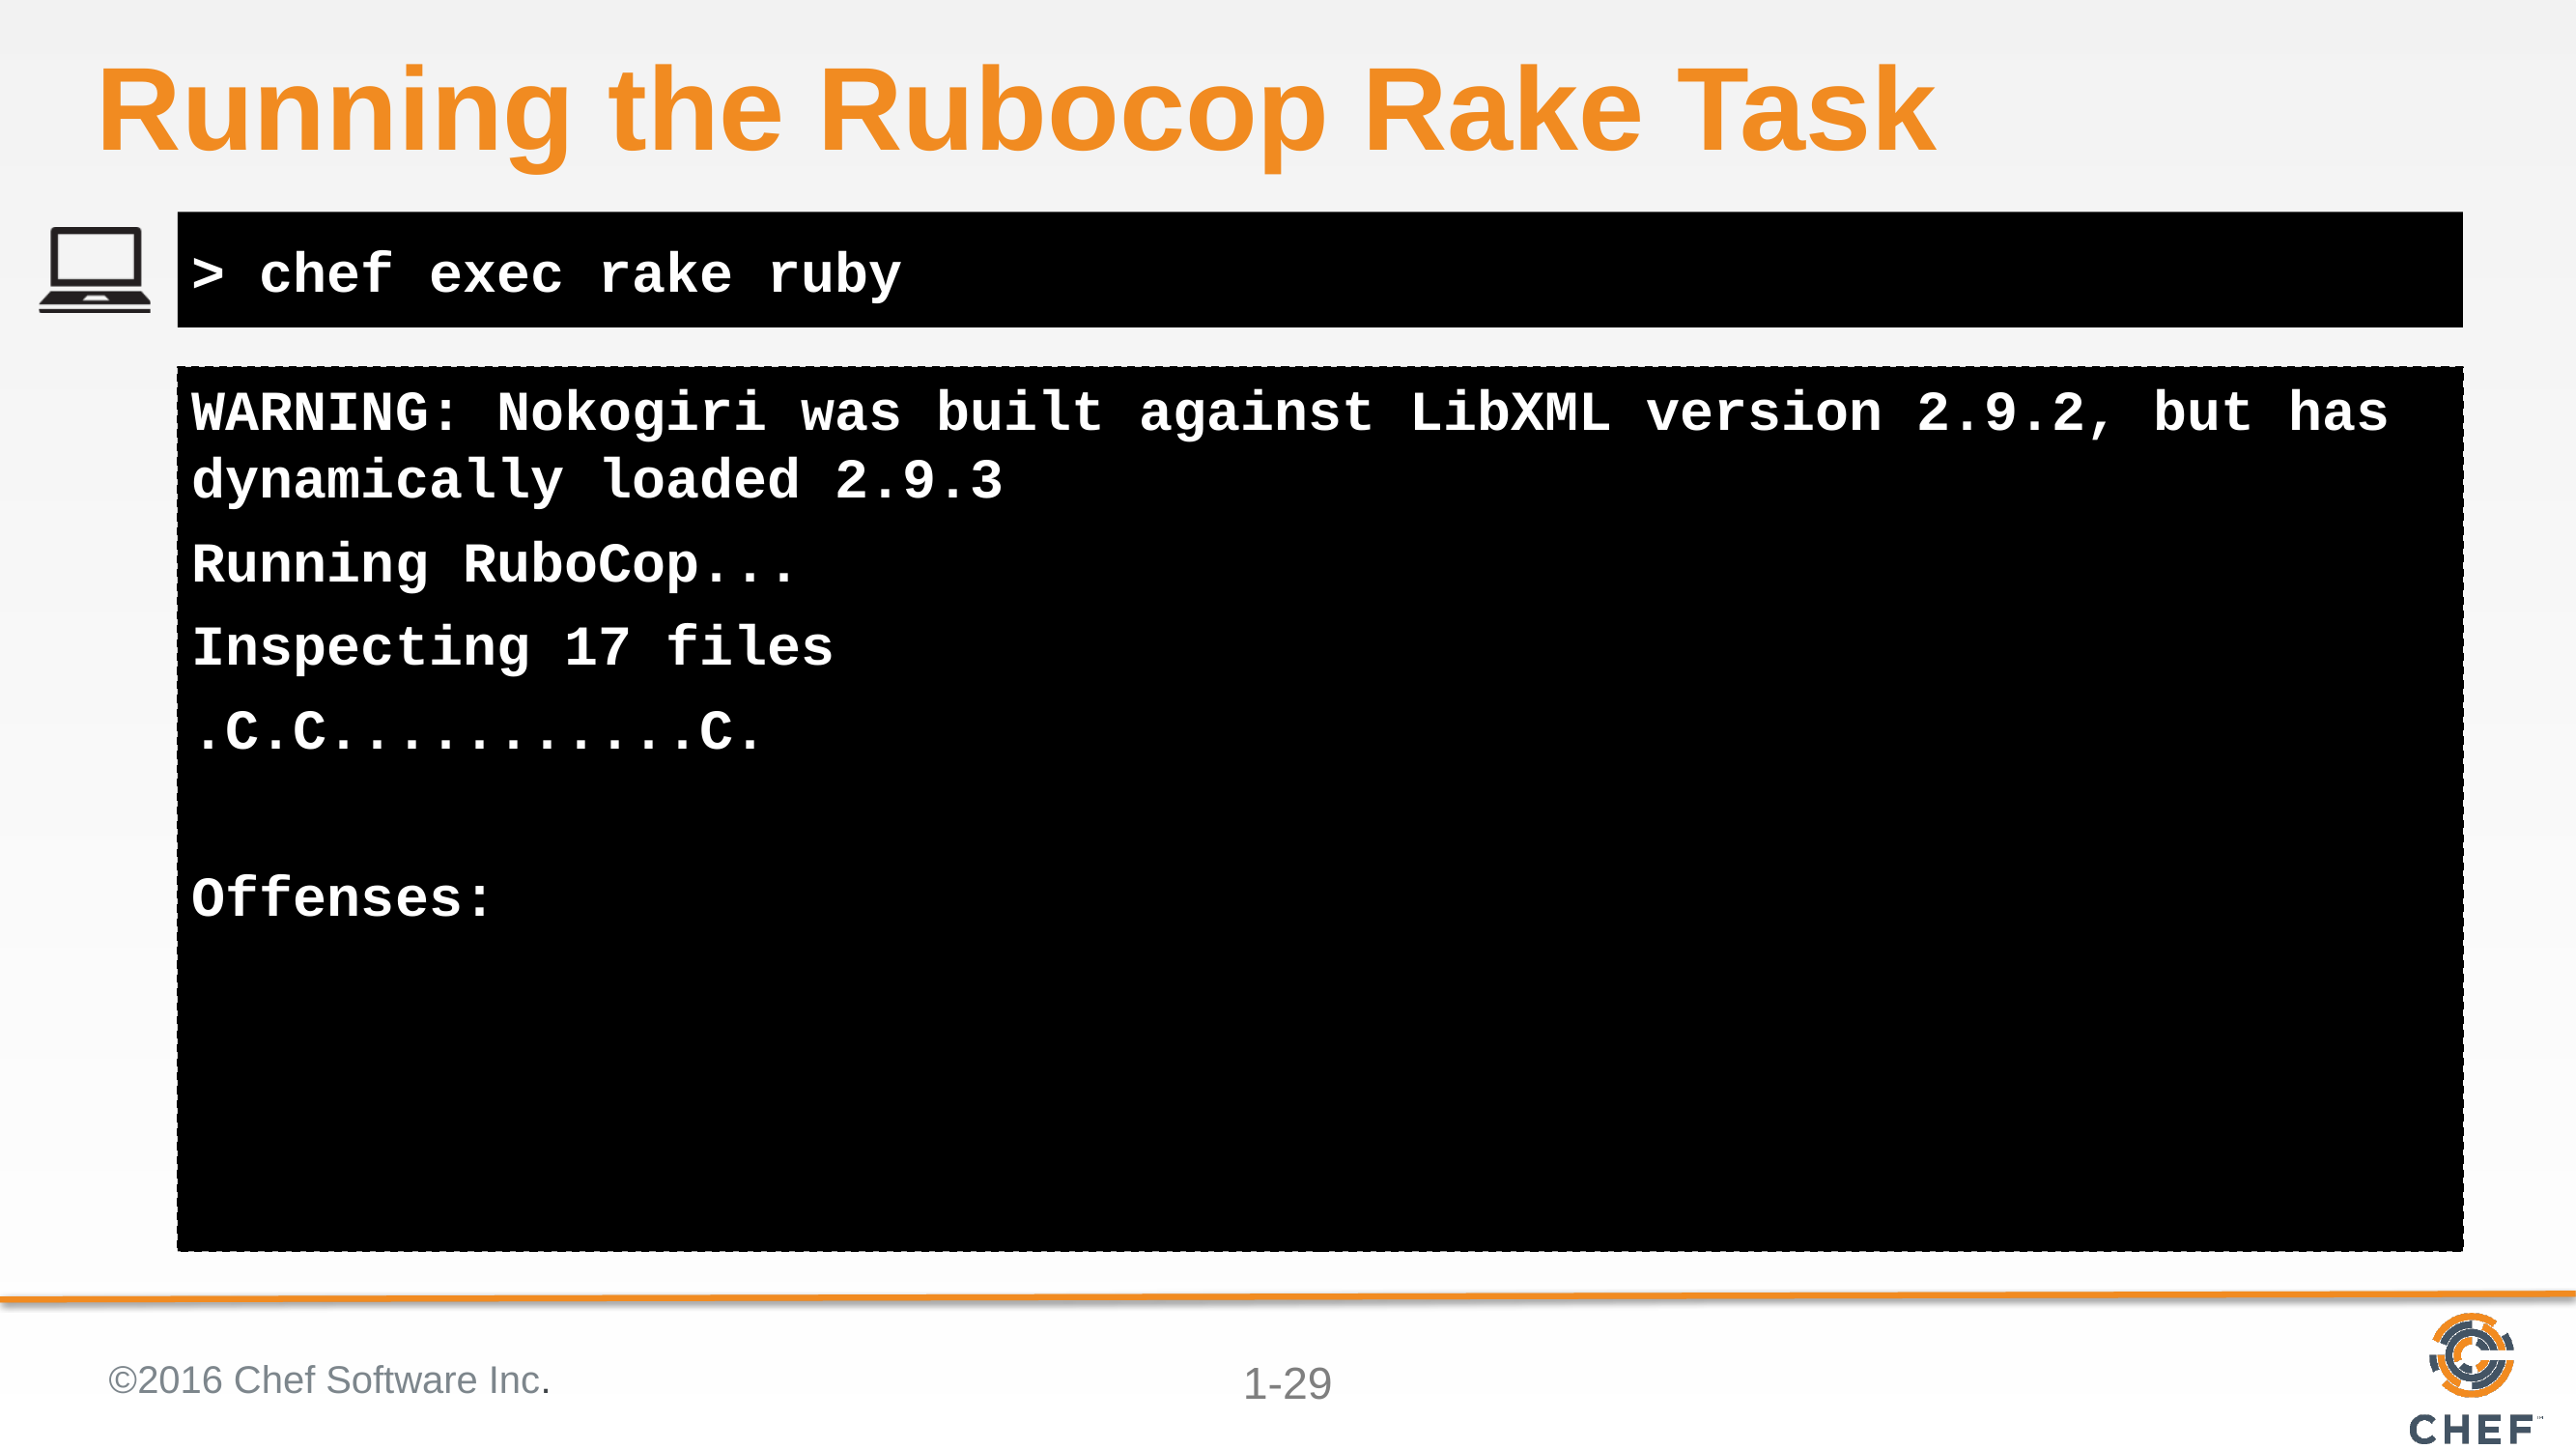

# Running the Rubocop Rake Task
> chef exec rake ruby
WARNING: Nokogiri was built against LibXML version 2.9.2, but has dynamically loaded 2.9.3
Running RuboCop...
Inspecting 17 files
.C.C...........C.

Offenses: